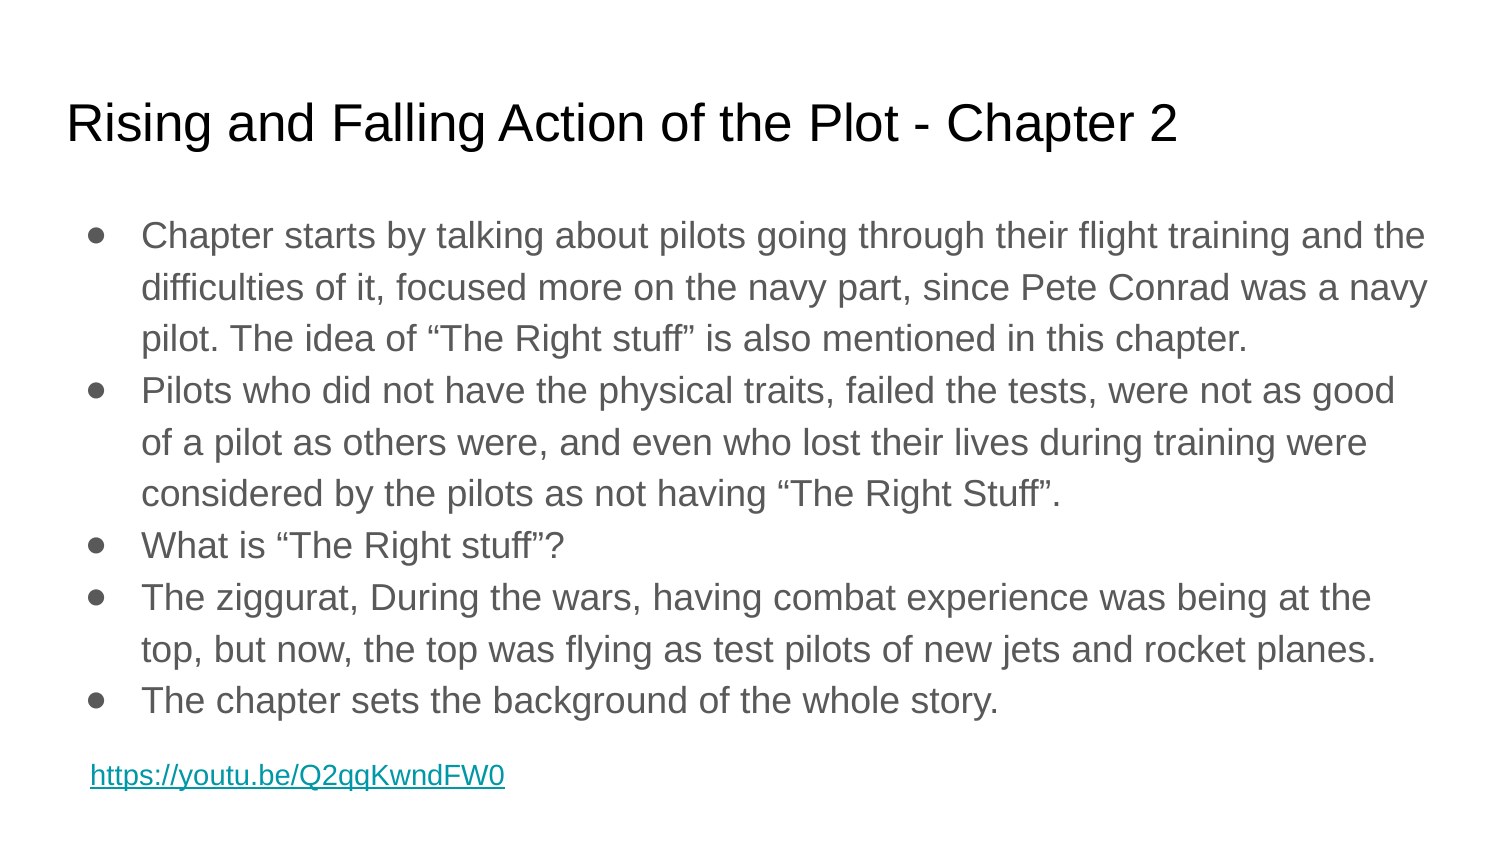

# Rising and Falling Action of the Plot - Chapter 2
Chapter starts by talking about pilots going through their flight training and the difficulties of it, focused more on the navy part, since Pete Conrad was a navy pilot. The idea of “The Right stuff” is also mentioned in this chapter.
Pilots who did not have the physical traits, failed the tests, were not as good of a pilot as others were, and even who lost their lives during training were considered by the pilots as not having “The Right Stuff”.
What is “The Right stuff”?
The ziggurat, During the wars, having combat experience was being at the top, but now, the top was flying as test pilots of new jets and rocket planes.
The chapter sets the background of the whole story.
https://youtu.be/Q2qqKwndFW0